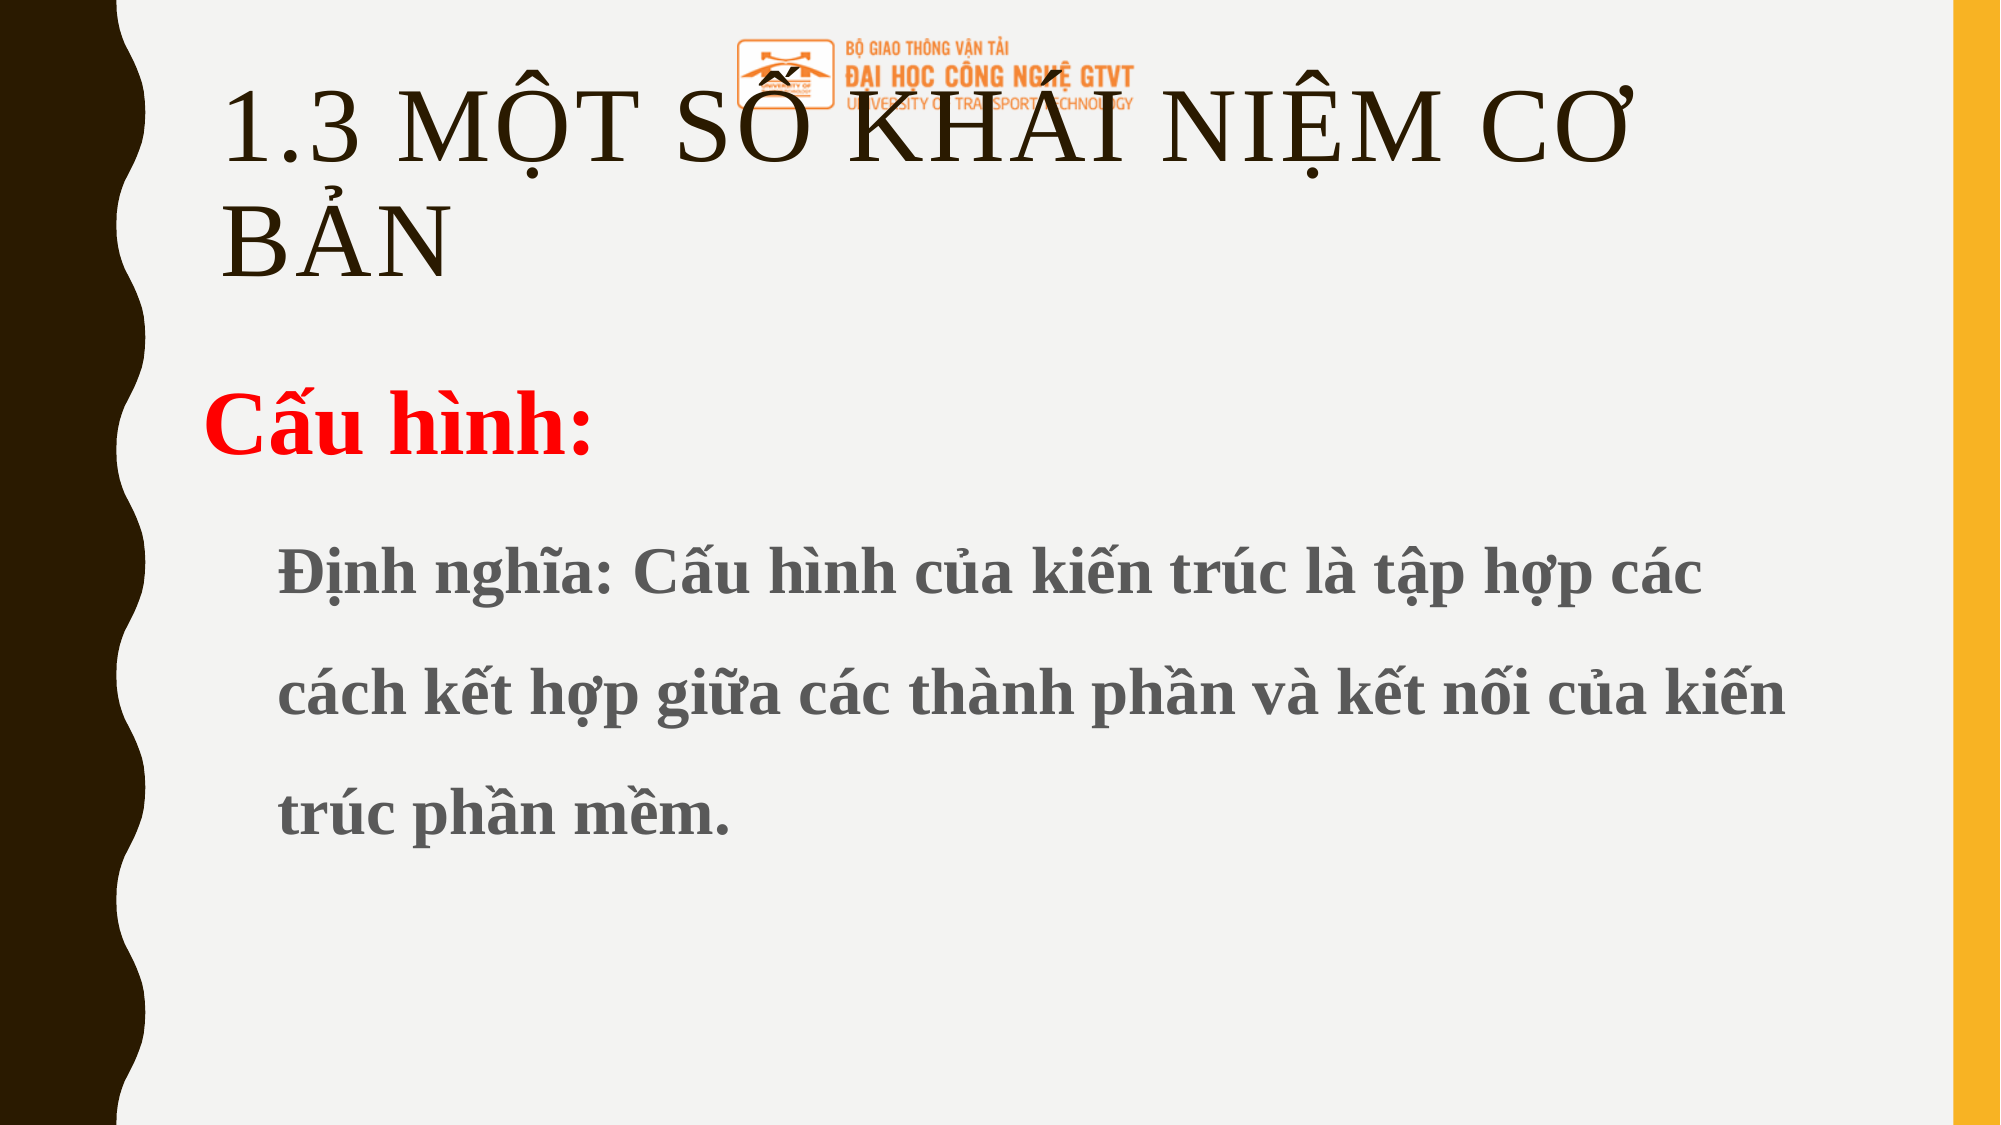

# 1.3 Một số khái niệm cơ bản
Cấu hình:
Định nghĩa: Cấu hình của kiến trúc là tập hợp các cách kết hợp giữa các thành phần và kết nối của kiến trúc phần mềm.